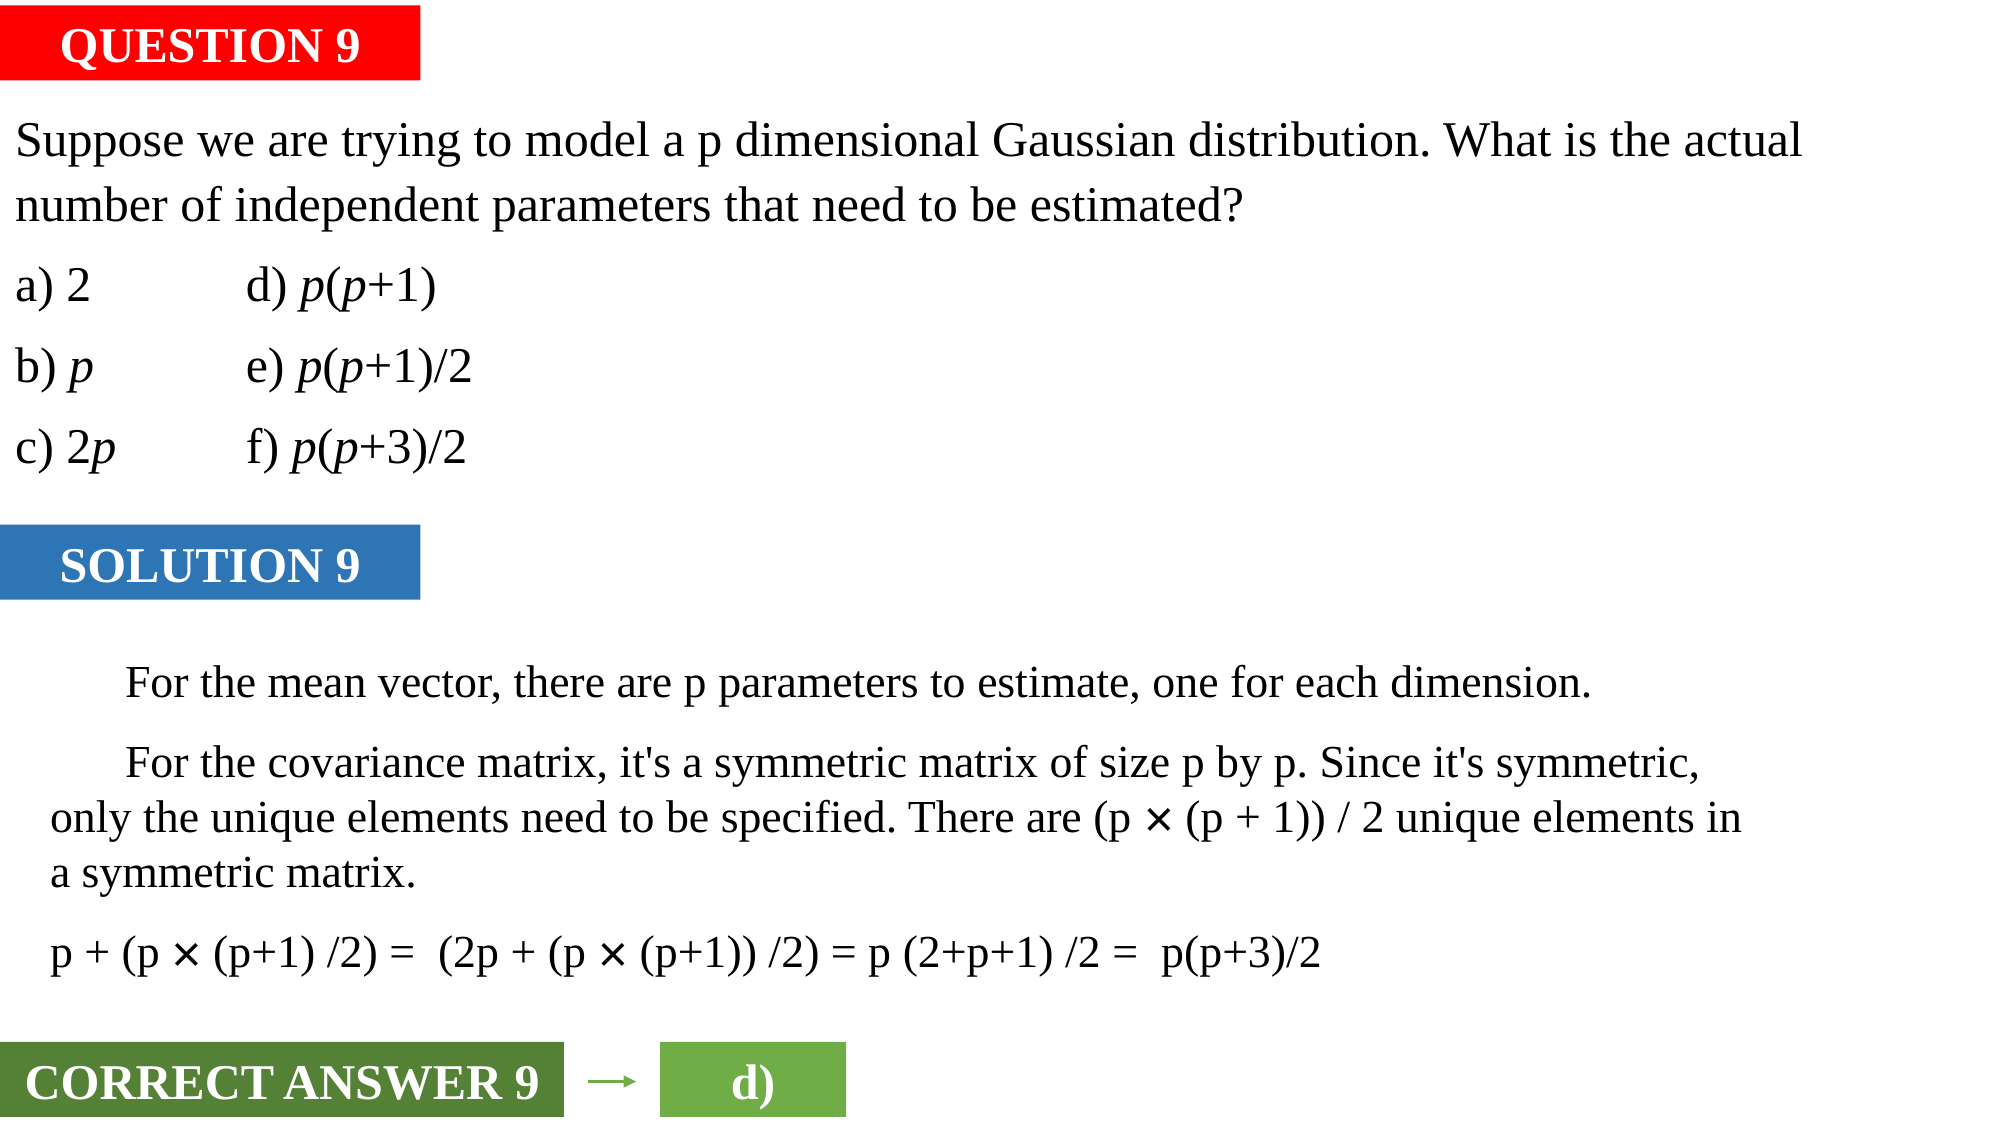

QUESTION 9
Suppose we are trying to model a p dimensional Gaussian distribution. What is the actual number of independent parameters that need to be estimated?
a) 2
b) p
c) 2p
d) p(p+1)
e) p(p+1)/2
f) p(p+3)/2
SOLUTION 9
For the mean vector, there are p parameters to estimate, one for each dimension.
For the covariance matrix, it's a symmetric matrix of size p by p. Since it's symmetric, only the unique elements need to be specified. There are (p × (p + 1)) / 2 unique elements in a symmetric matrix.
p + (p × (p+1) /2) =  (2p + (p × (p+1)) /2) = p (2+p+1) /2 =  p(p+3)/2
d)
CORRECT ANSWER 9